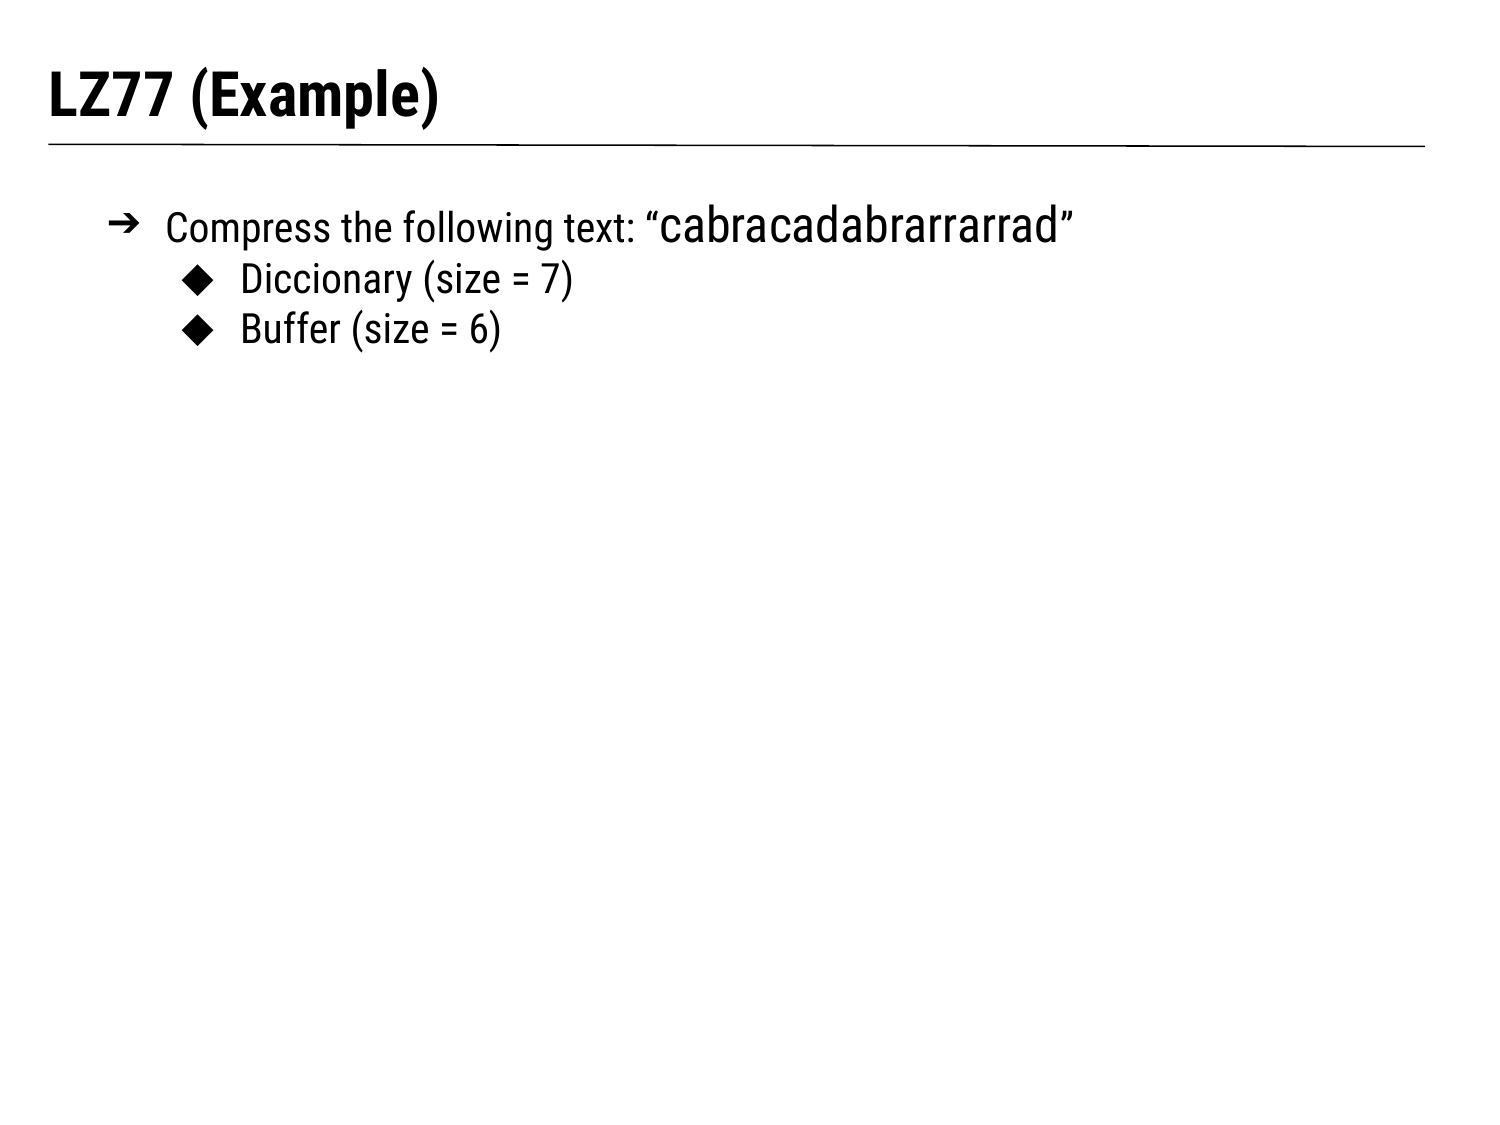

# LZ77 (Example)
Compress the following text: “cabracadabrarrarrad”
Diccionary (size = 7)
Buffer (size = 6)